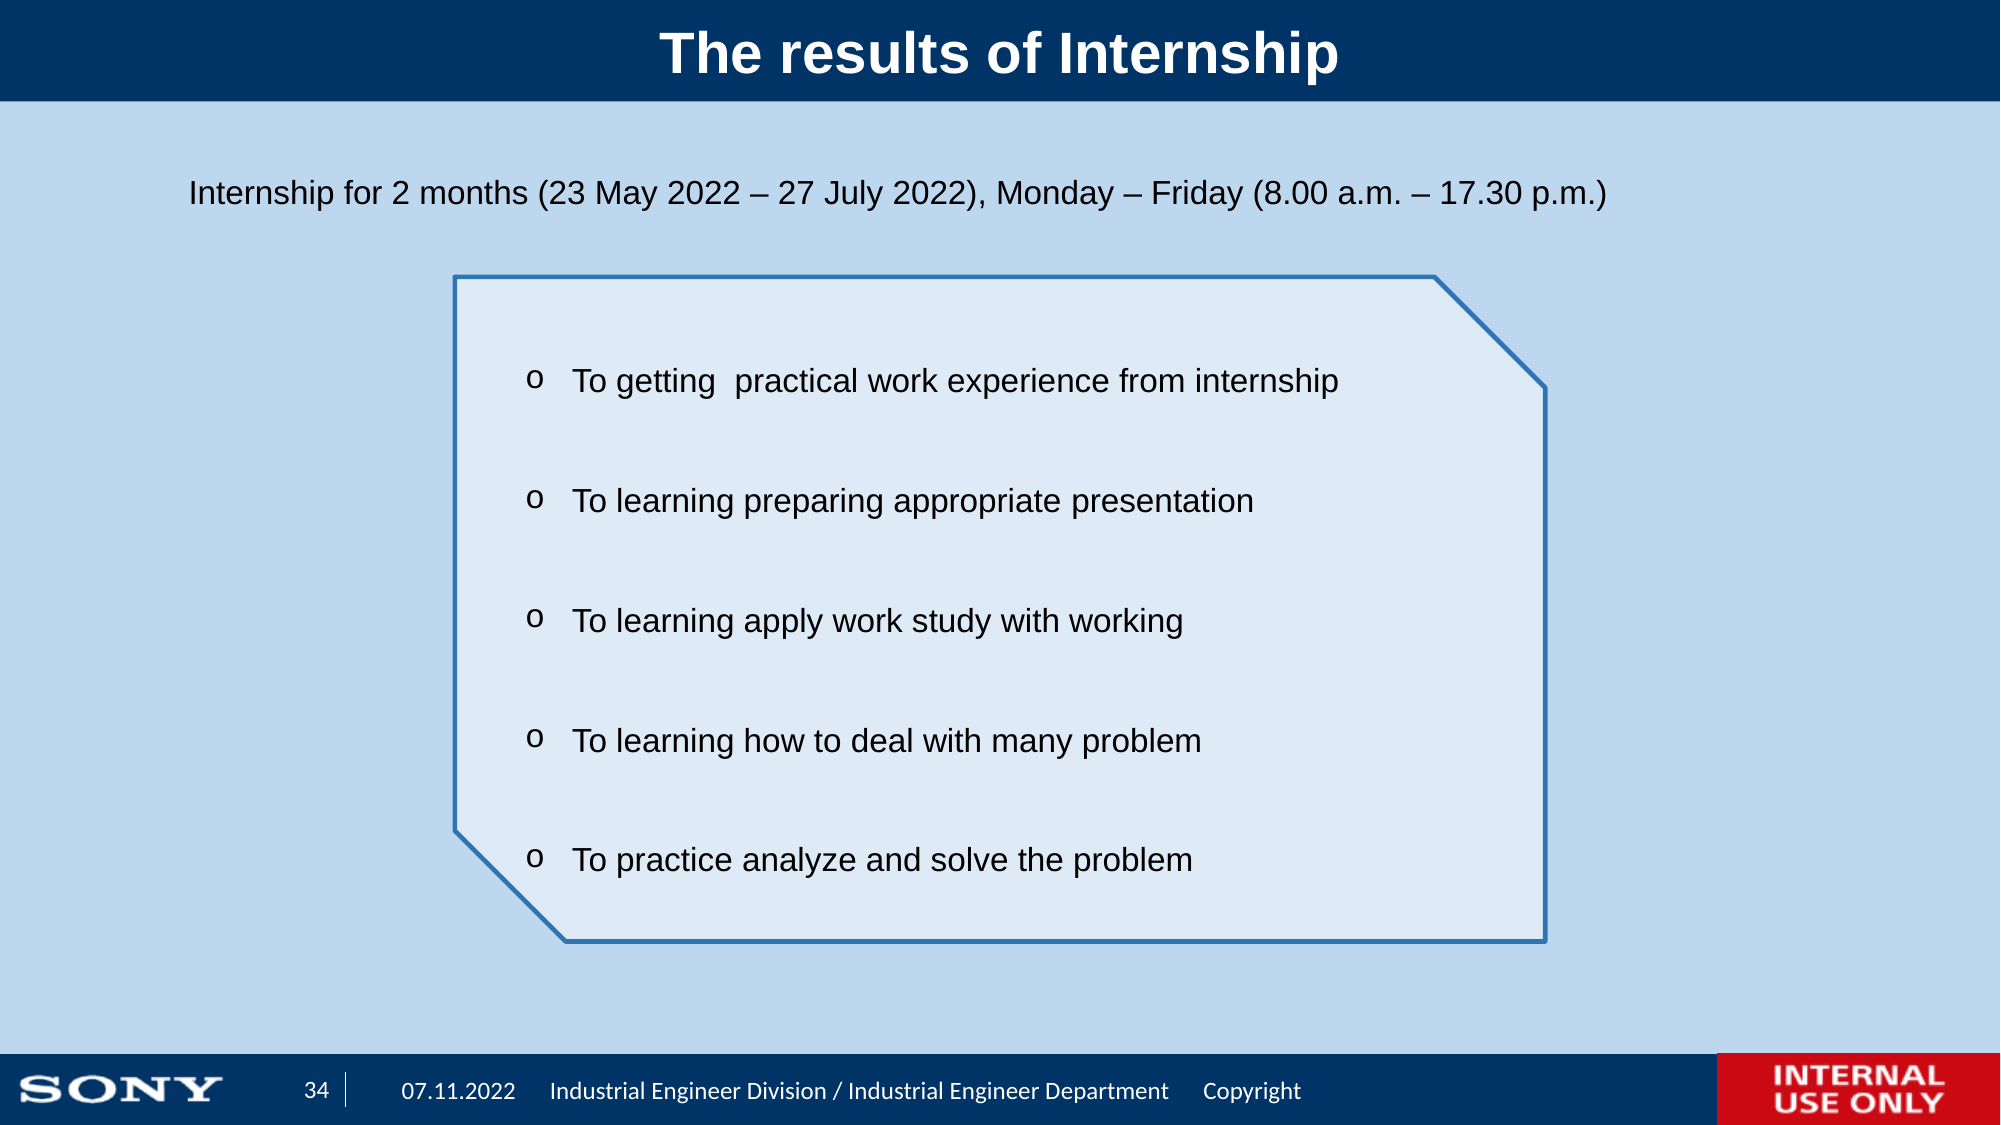

The results of Internship

Internship for 2 months (23 May 2022 – 27 July 2022), Monday – Friday (8.00 a.m. – 17.30 p.m.)
To getting  practical work experience from internship

To learning preparing appropriate presentation

To learning apply work study with working

To learning how to deal with many problem

To practice analyze and solve the problem